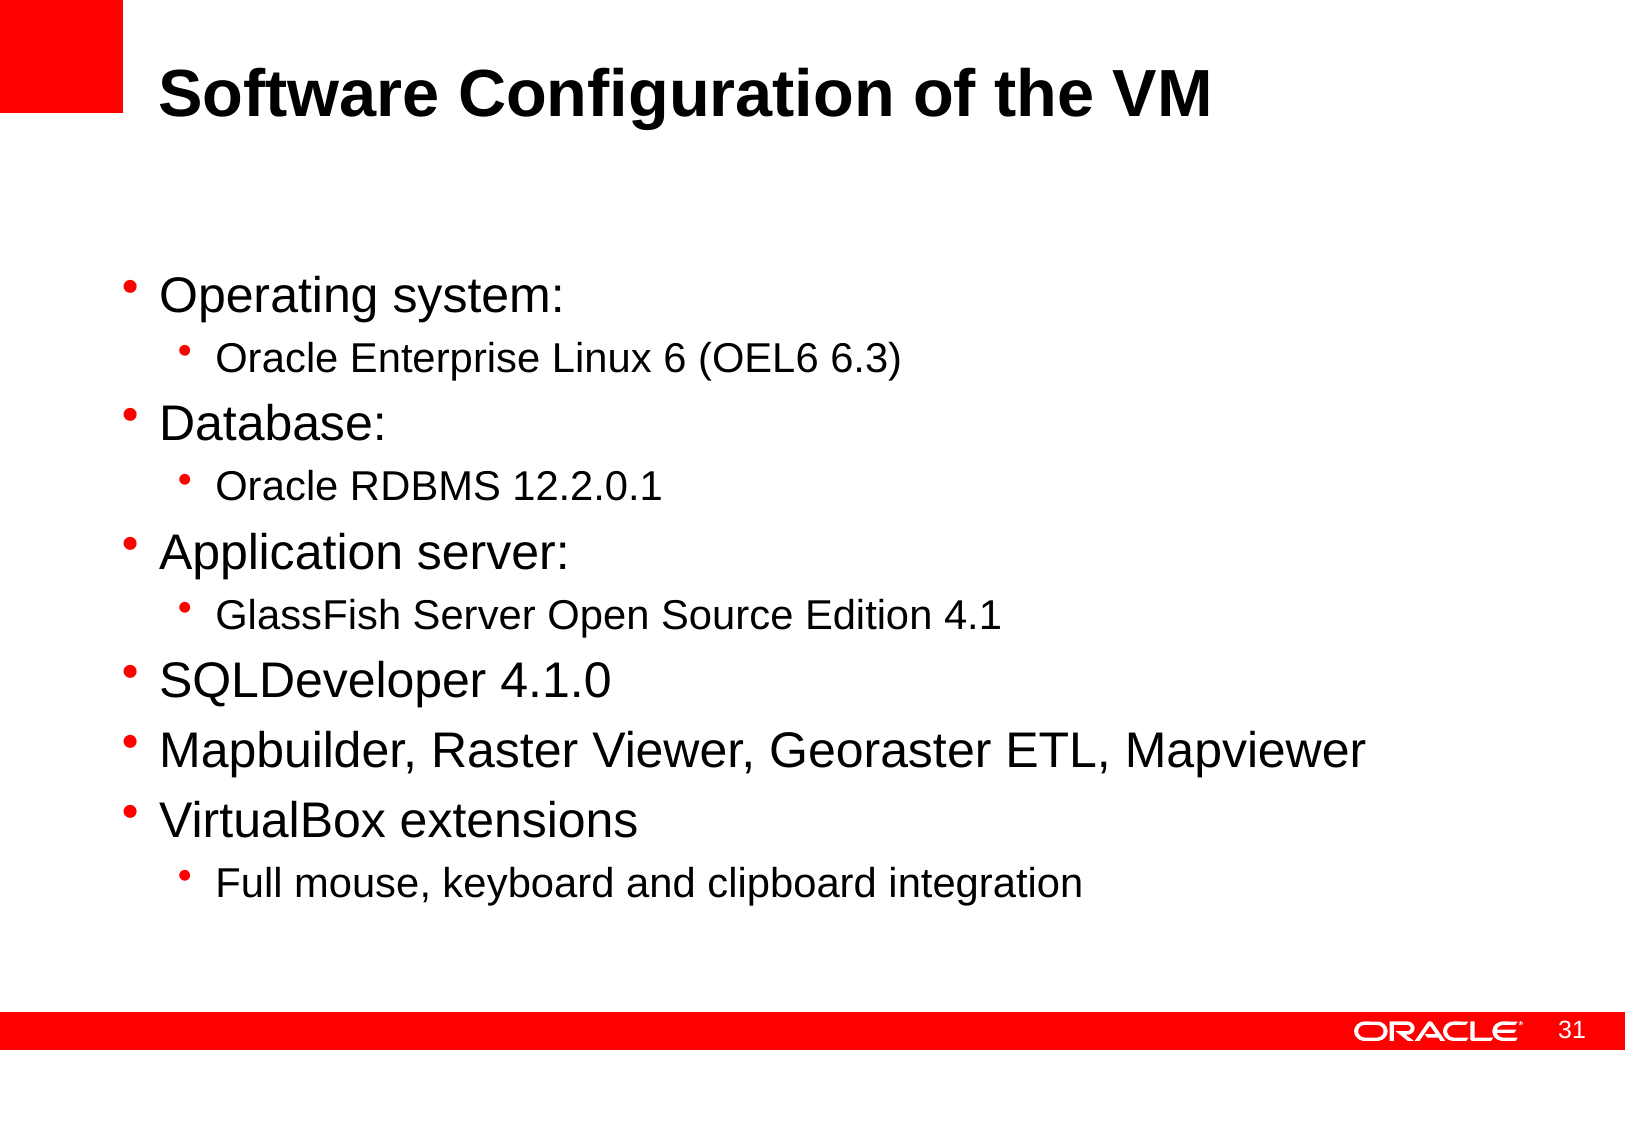

# Software Configuration of the VM
Operating system:
Oracle Enterprise Linux 6 (OEL6 6.3)
Database:
Oracle RDBMS 12.2.0.1
Application server:
GlassFish Server Open Source Edition 4.1
SQLDeveloper 4.1.0
Mapbuilder, Raster Viewer, Georaster ETL, Mapviewer
VirtualBox extensions
Full mouse, keyboard and clipboard integration